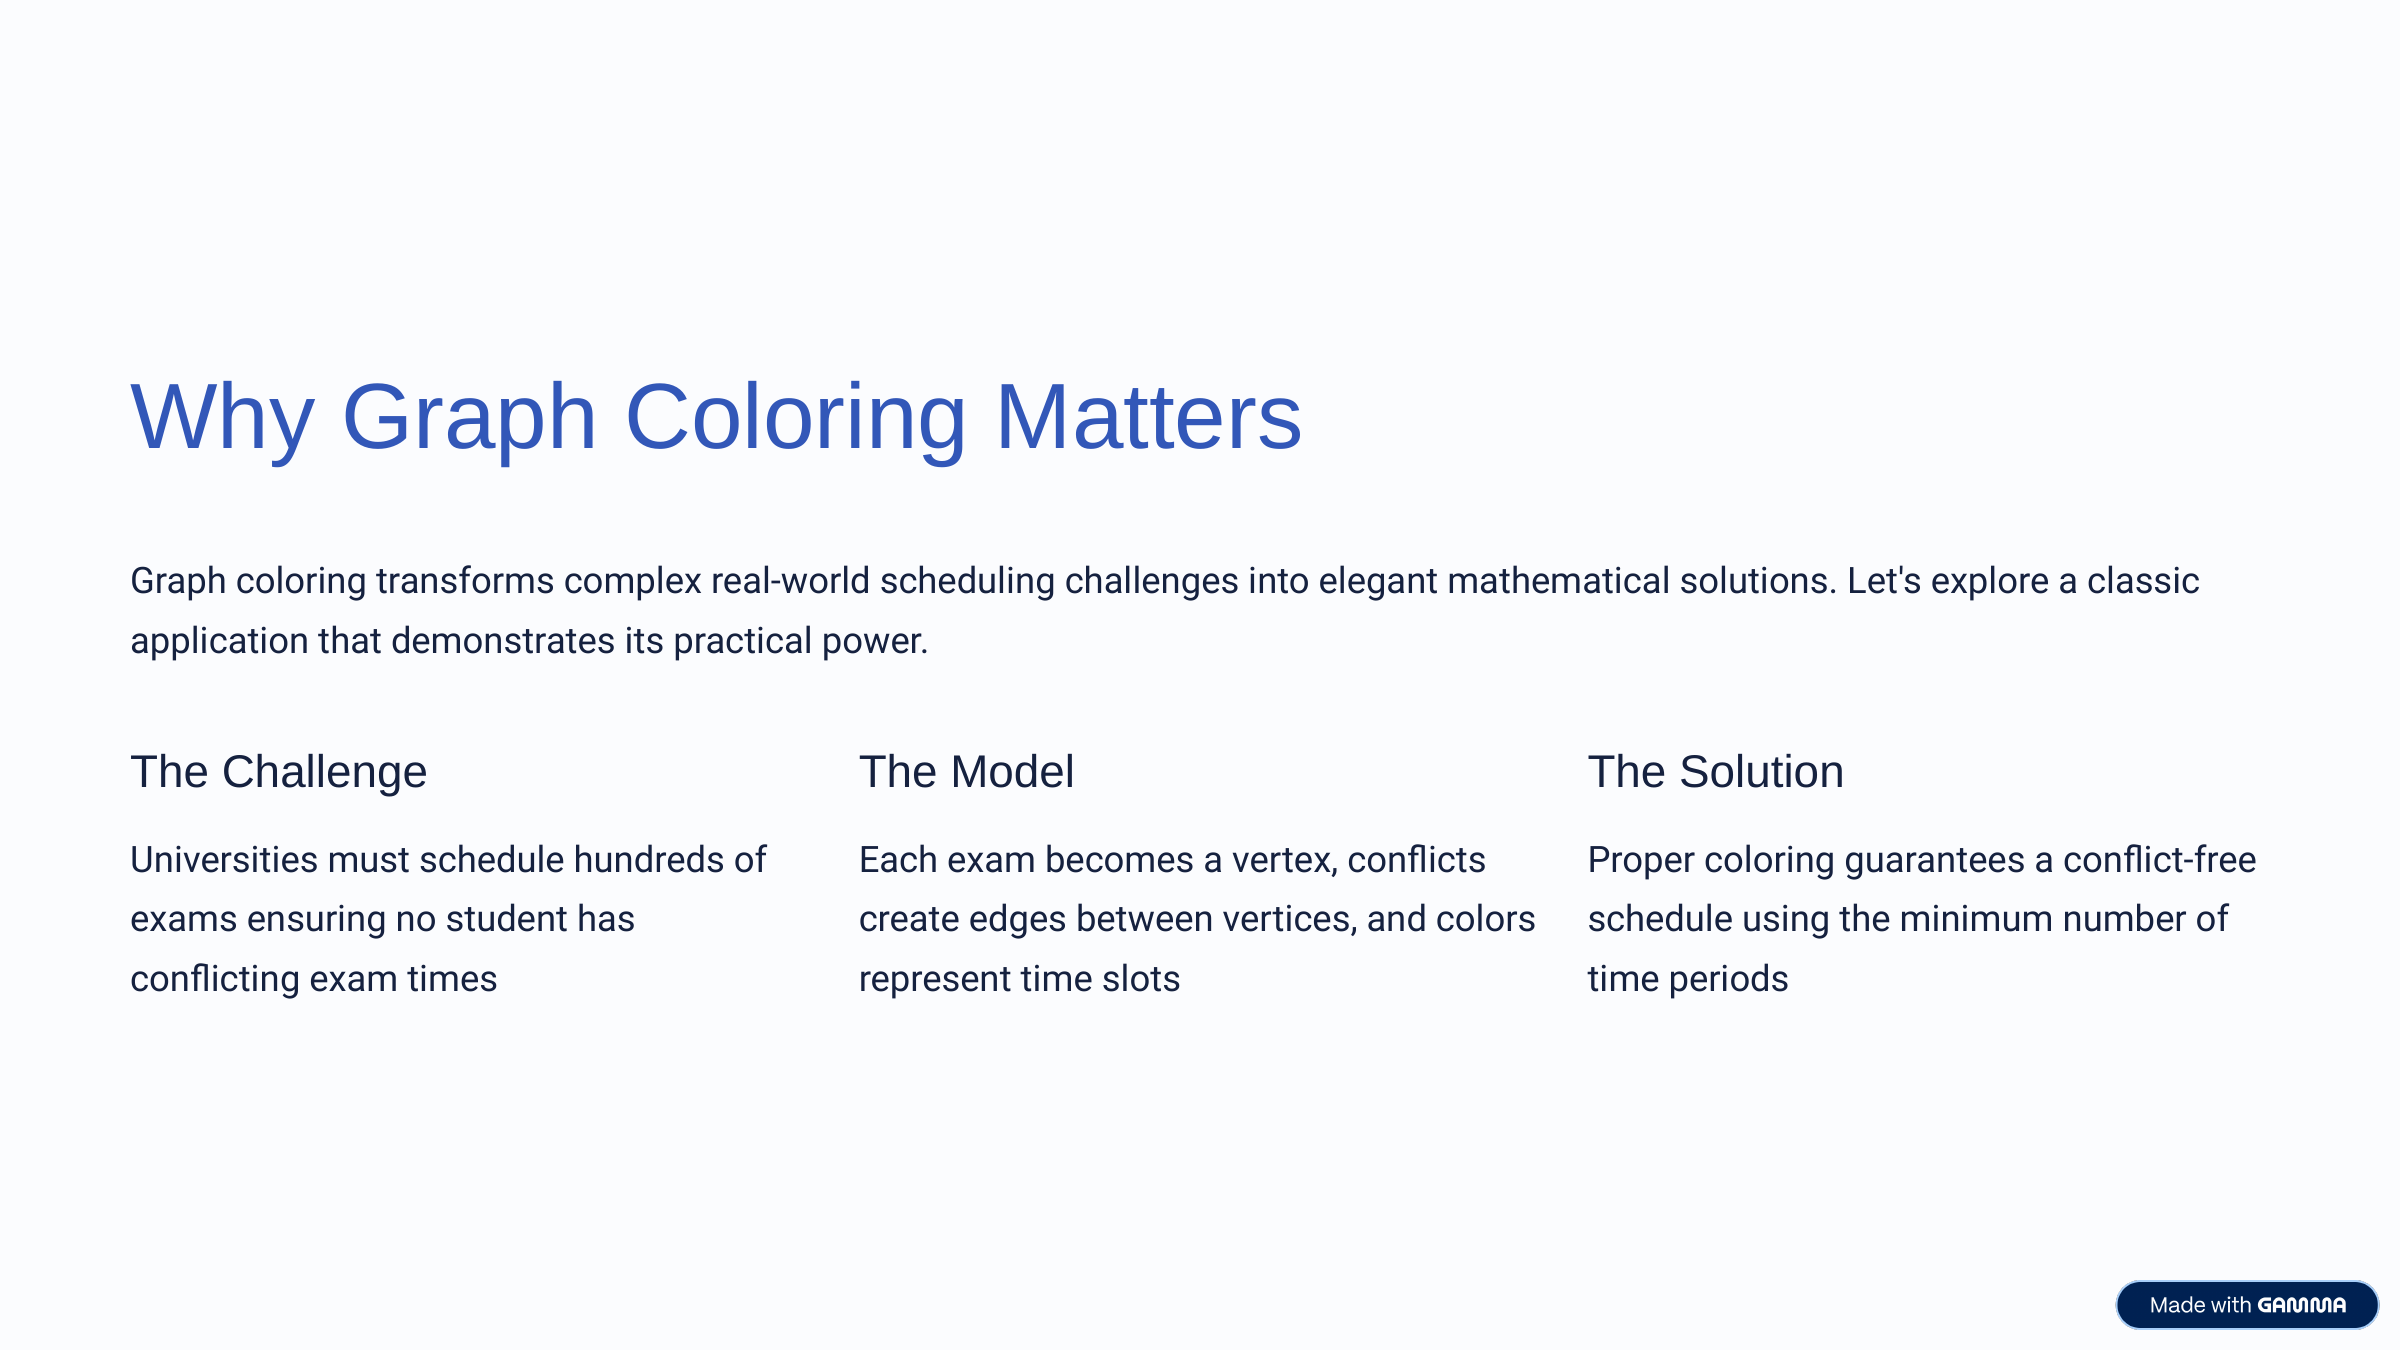

Why Graph Coloring Matters
Graph coloring transforms complex real-world scheduling challenges into elegant mathematical solutions. Let's explore a classic application that demonstrates its practical power.
The Challenge
The Model
The Solution
Universities must schedule hundreds of exams ensuring no student has conflicting exam times
Each exam becomes a vertex, conflicts create edges between vertices, and colors represent time slots
Proper coloring guarantees a conflict-free schedule using the minimum number of time periods